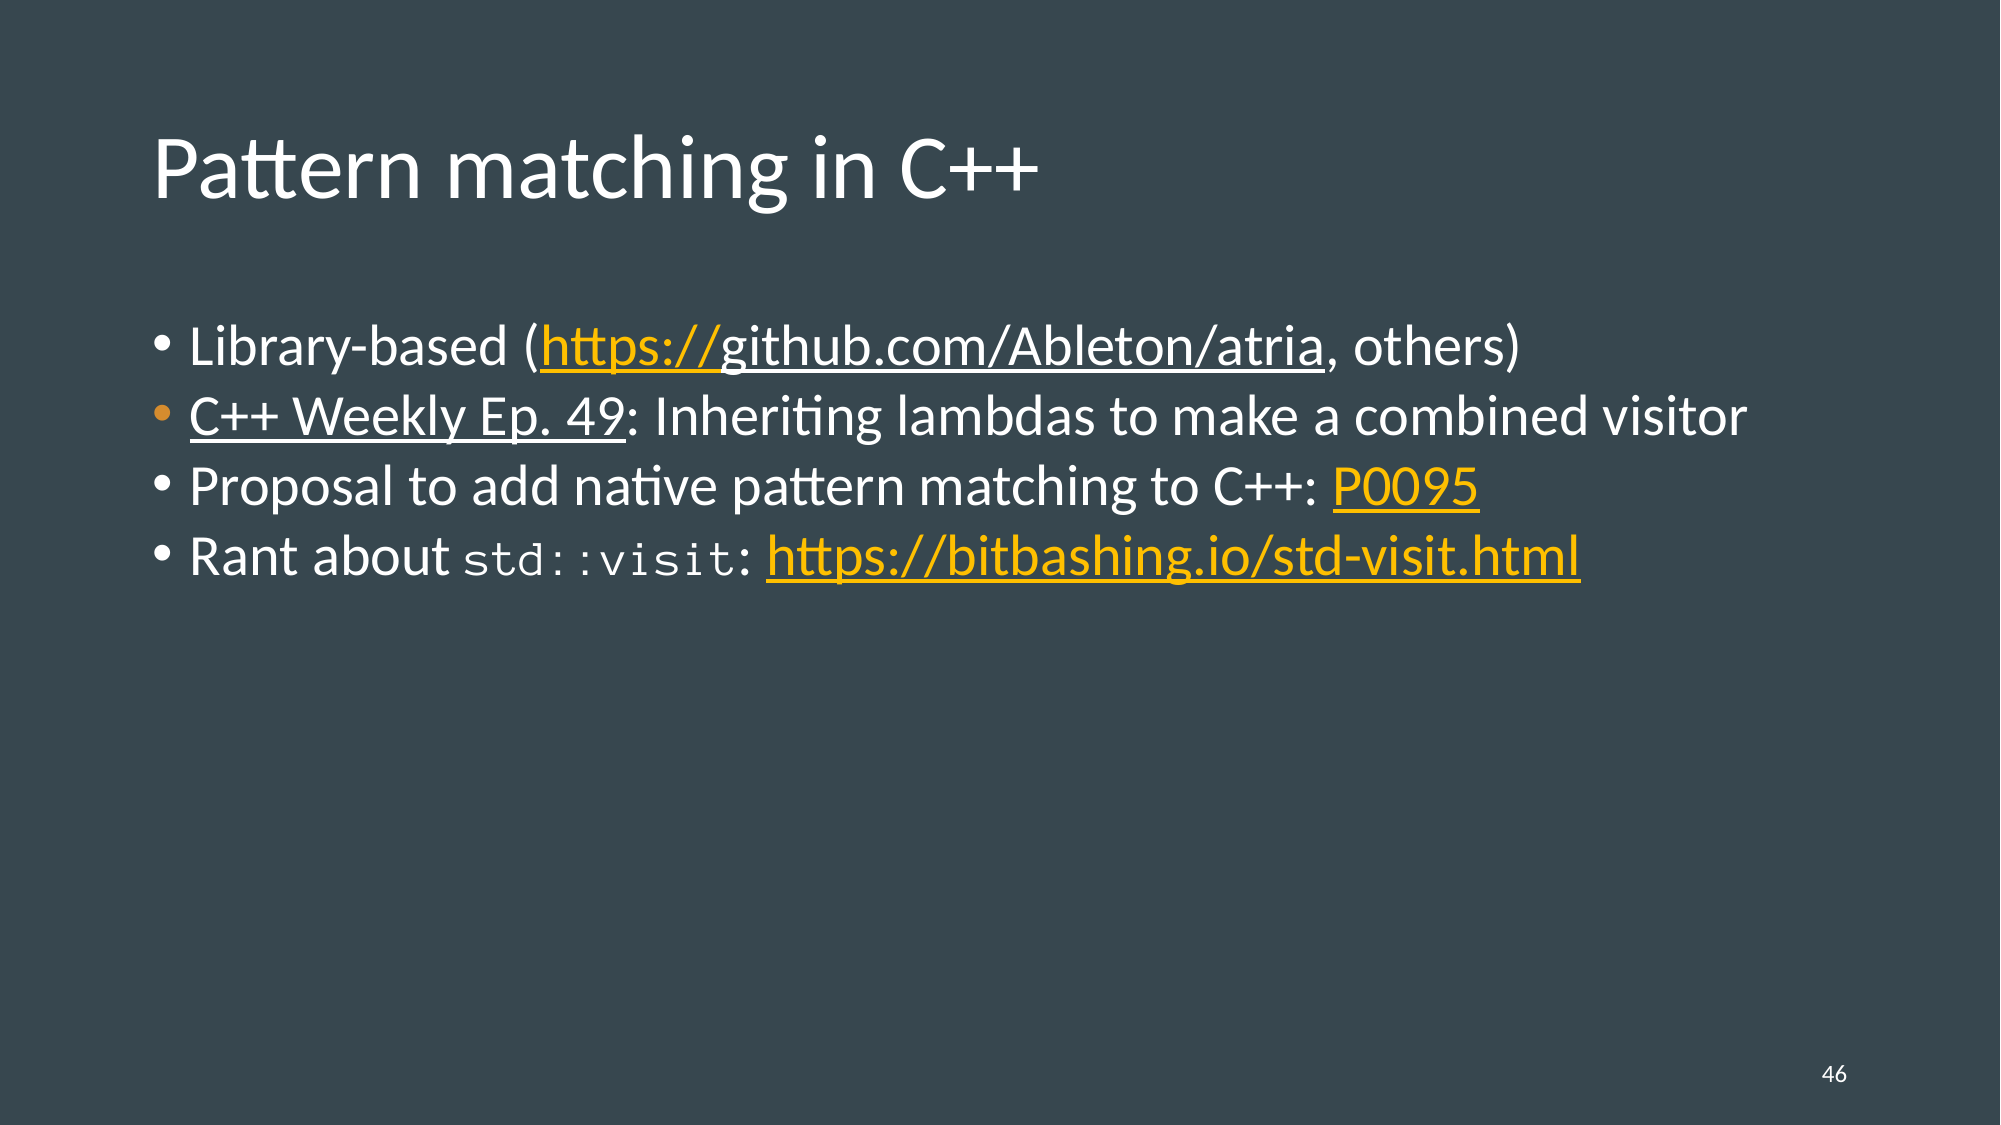

# Pattern matching in C++
Library-based (https://github.com/Ableton/atria, others)
C++ Weekly Ep. 49: Inheriting lambdas to make a combined visitor
Proposal to add native pattern matching to C++: P0095
Rant about std::visit: https://bitbashing.io/std-visit.html
46